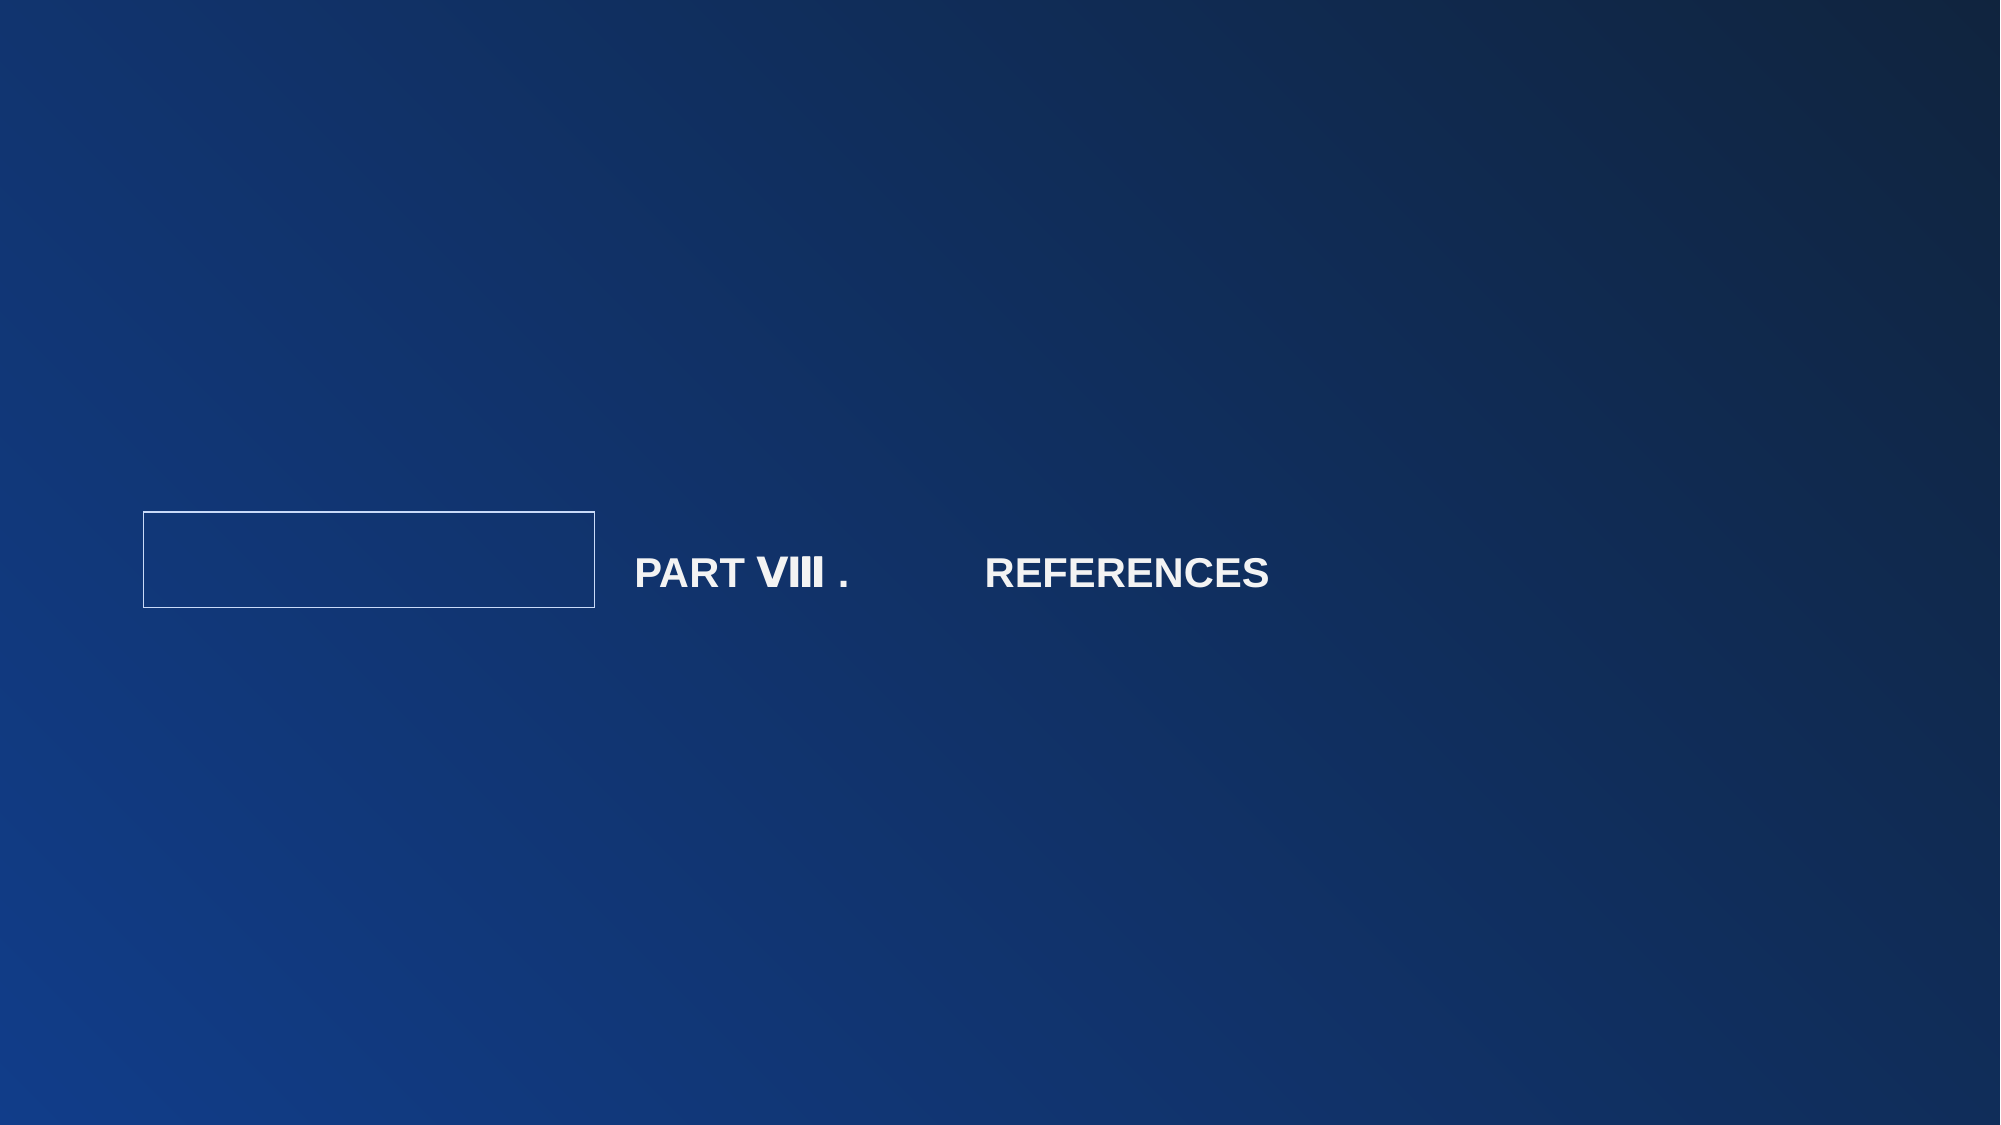

|  |
| --- |
| PART Ⅷ . | REFERENCES |
| --- | --- |